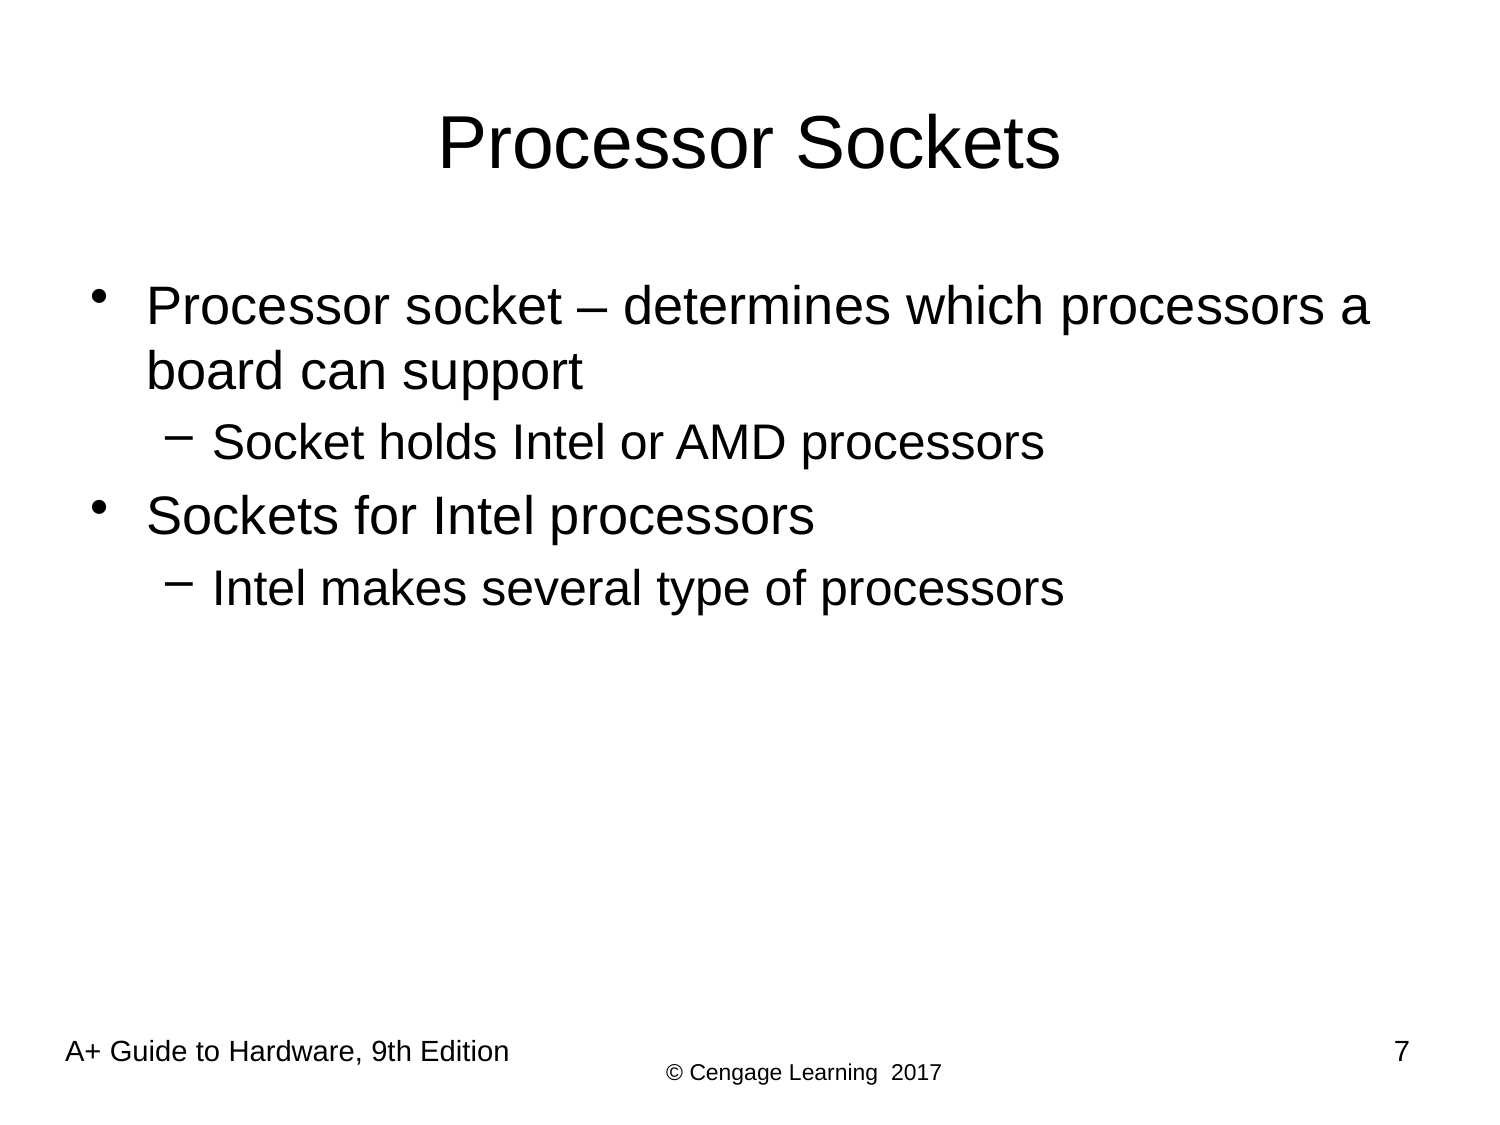

# Processor Sockets
Processor socket – determines which processors a board can support
Socket holds Intel or AMD processors
Sockets for Intel processors
Intel makes several type of processors
7
A+ Guide to Hardware, 9th Edition